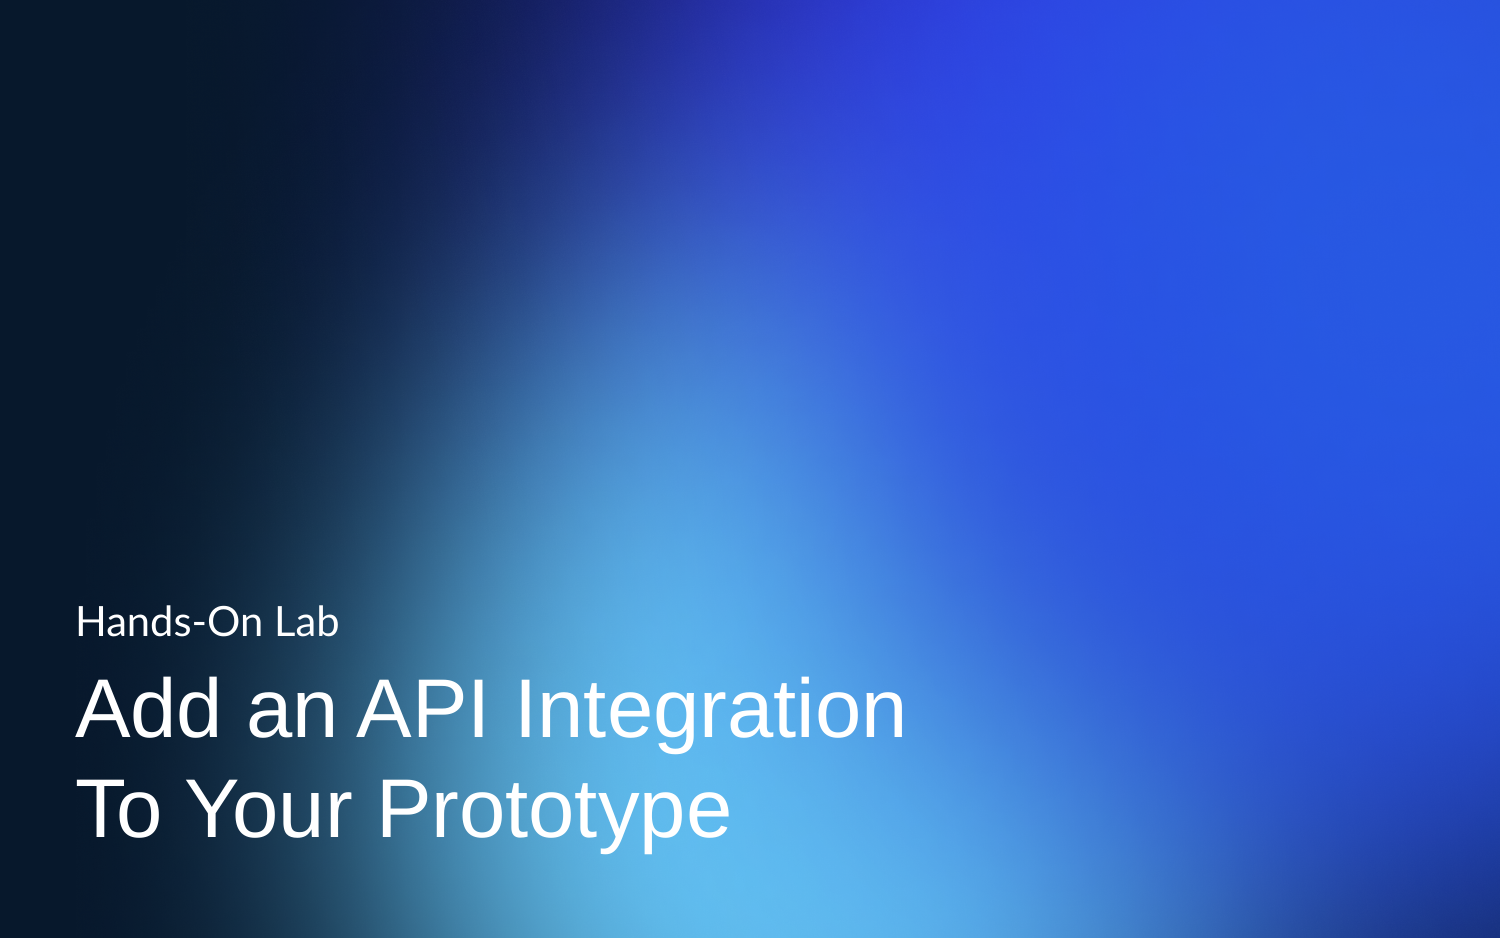

Hands-On Lab
# Add an API Integration To Your Prototype